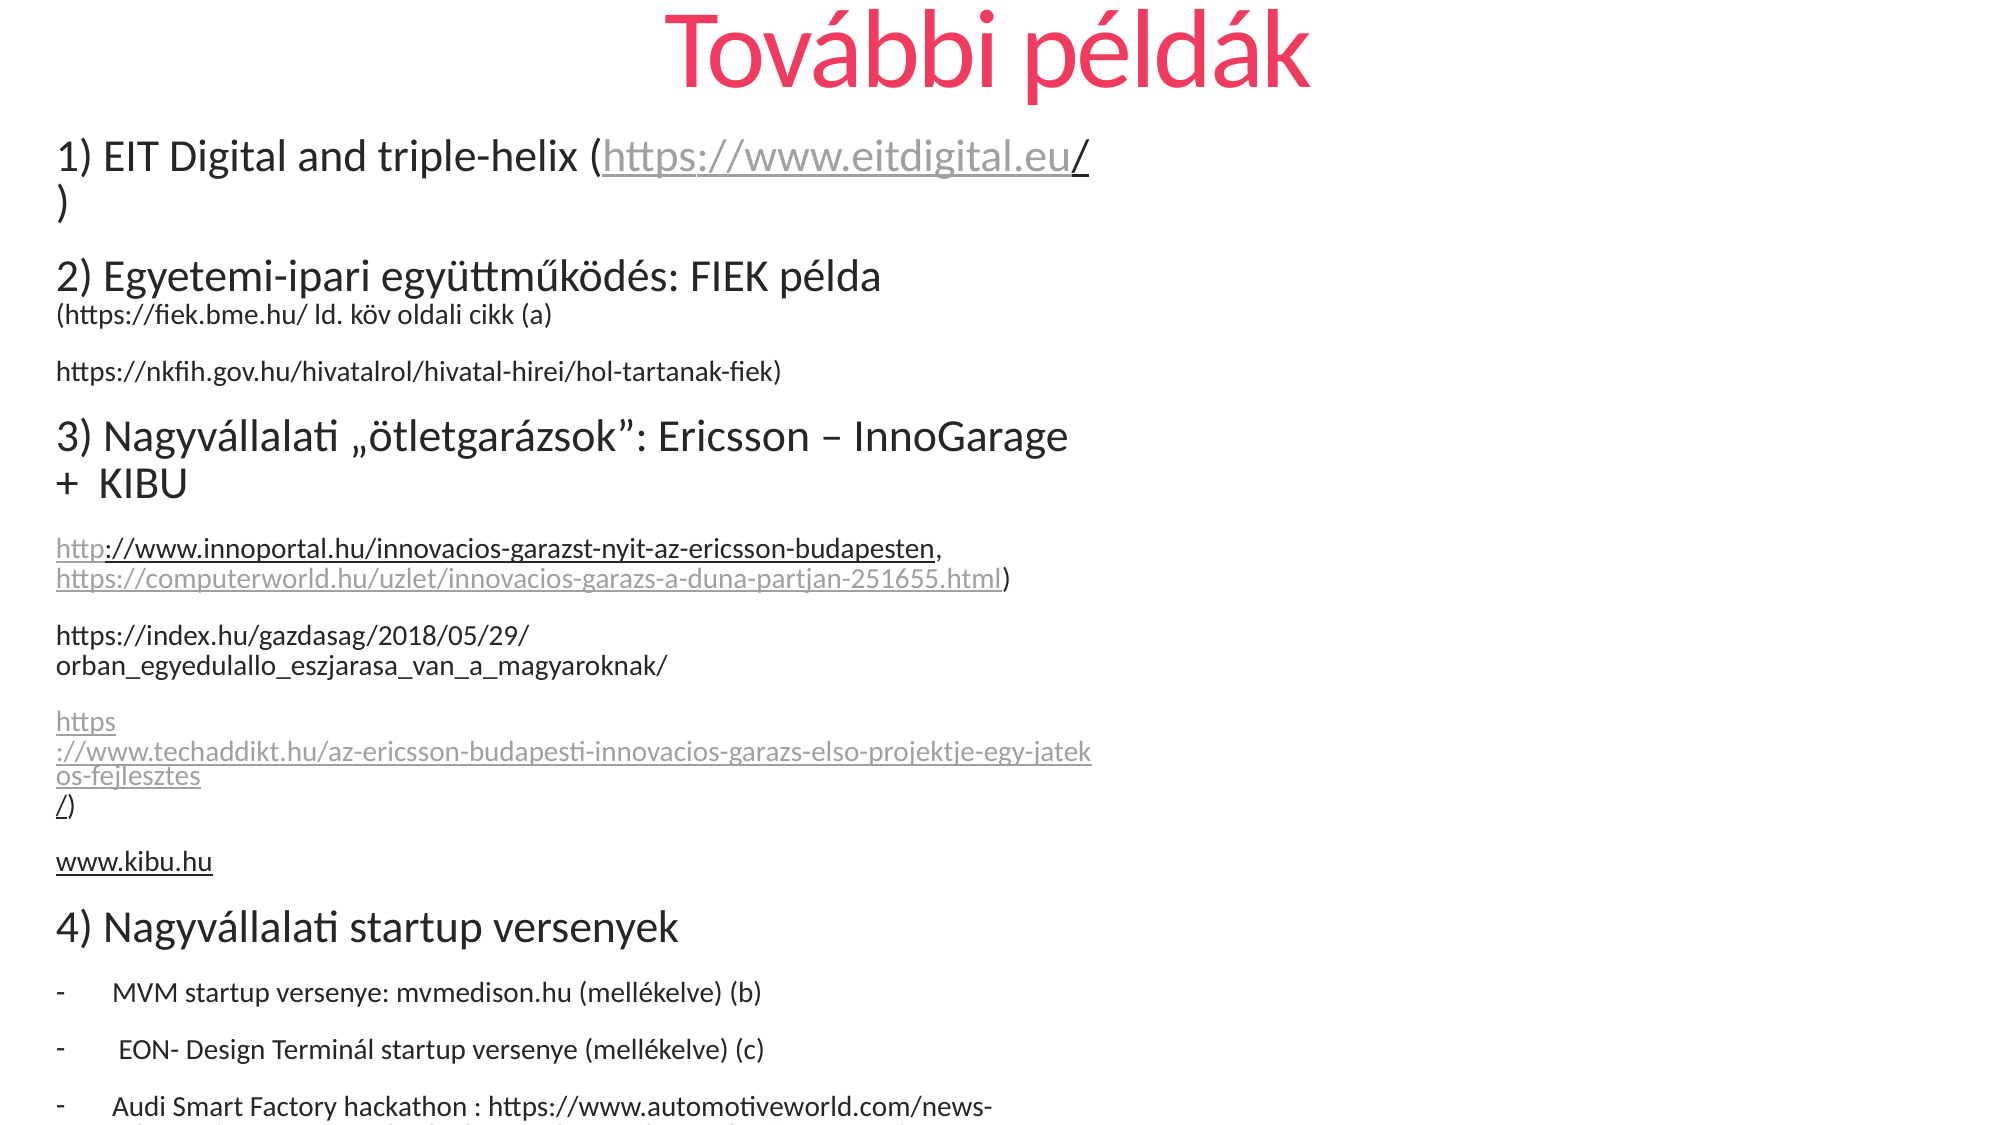

# További példák
1) EIT Digital and triple-helix (https://www.eitdigital.eu/)
2) Egyetemi-ipari együttműködés: FIEK példa (https://fiek.bme.hu/ ld. köv oldali cikk (a)
https://nkfih.gov.hu/hivatalrol/hivatal-hirei/hol-tartanak-fiek)
3) Nagyvállalati „ötletgarázsok”: Ericsson – InnoGarage +  KIBU
http://www.innoportal.hu/innovacios-garazst-nyit-az-ericsson-budapesten, https://computerworld.hu/uzlet/innovacios-garazs-a-duna-partjan-251655.html)
https://index.hu/gazdasag/2018/05/29/orban_egyedulallo_eszjarasa_van_a_magyaroknak/
https://www.techaddikt.hu/az-ericsson-budapesti-innovacios-garazs-elso-projektje-egy-jatekos-fejlesztes/)
www.kibu.hu
4) Nagyvállalati startup versenyek
MVM startup versenye: mvmedison.hu (mellékelve) (b)
 EON- Design Terminál startup versenye (mellékelve) (c)
Audi Smart Factory hackathon : https://www.automotiveworld.com/news-releases/smart-factory-hackathon-coding-audis-production-future/